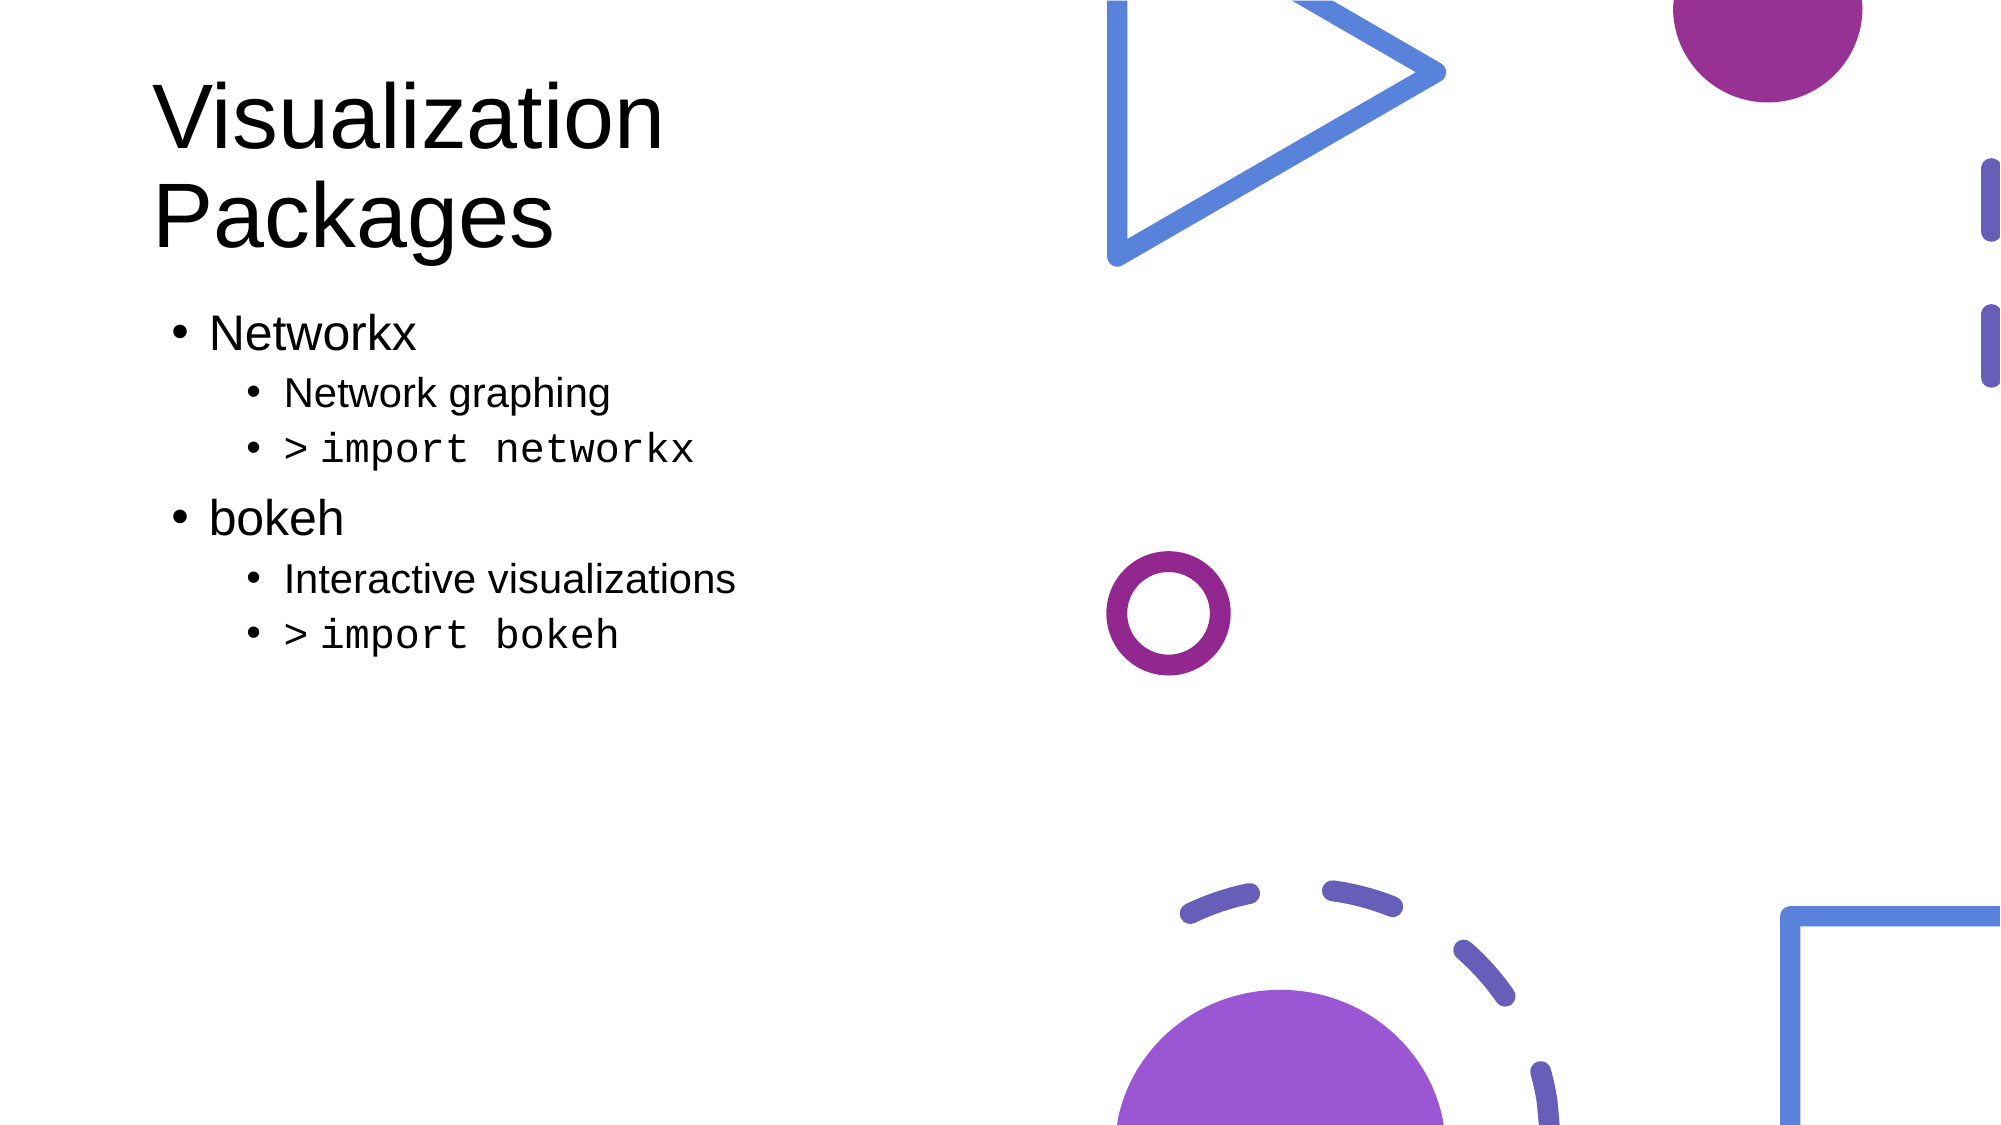

# Visualization Packages
Networkx
Network graphing
> import networkx
bokeh
Interactive visualizations
> import bokeh